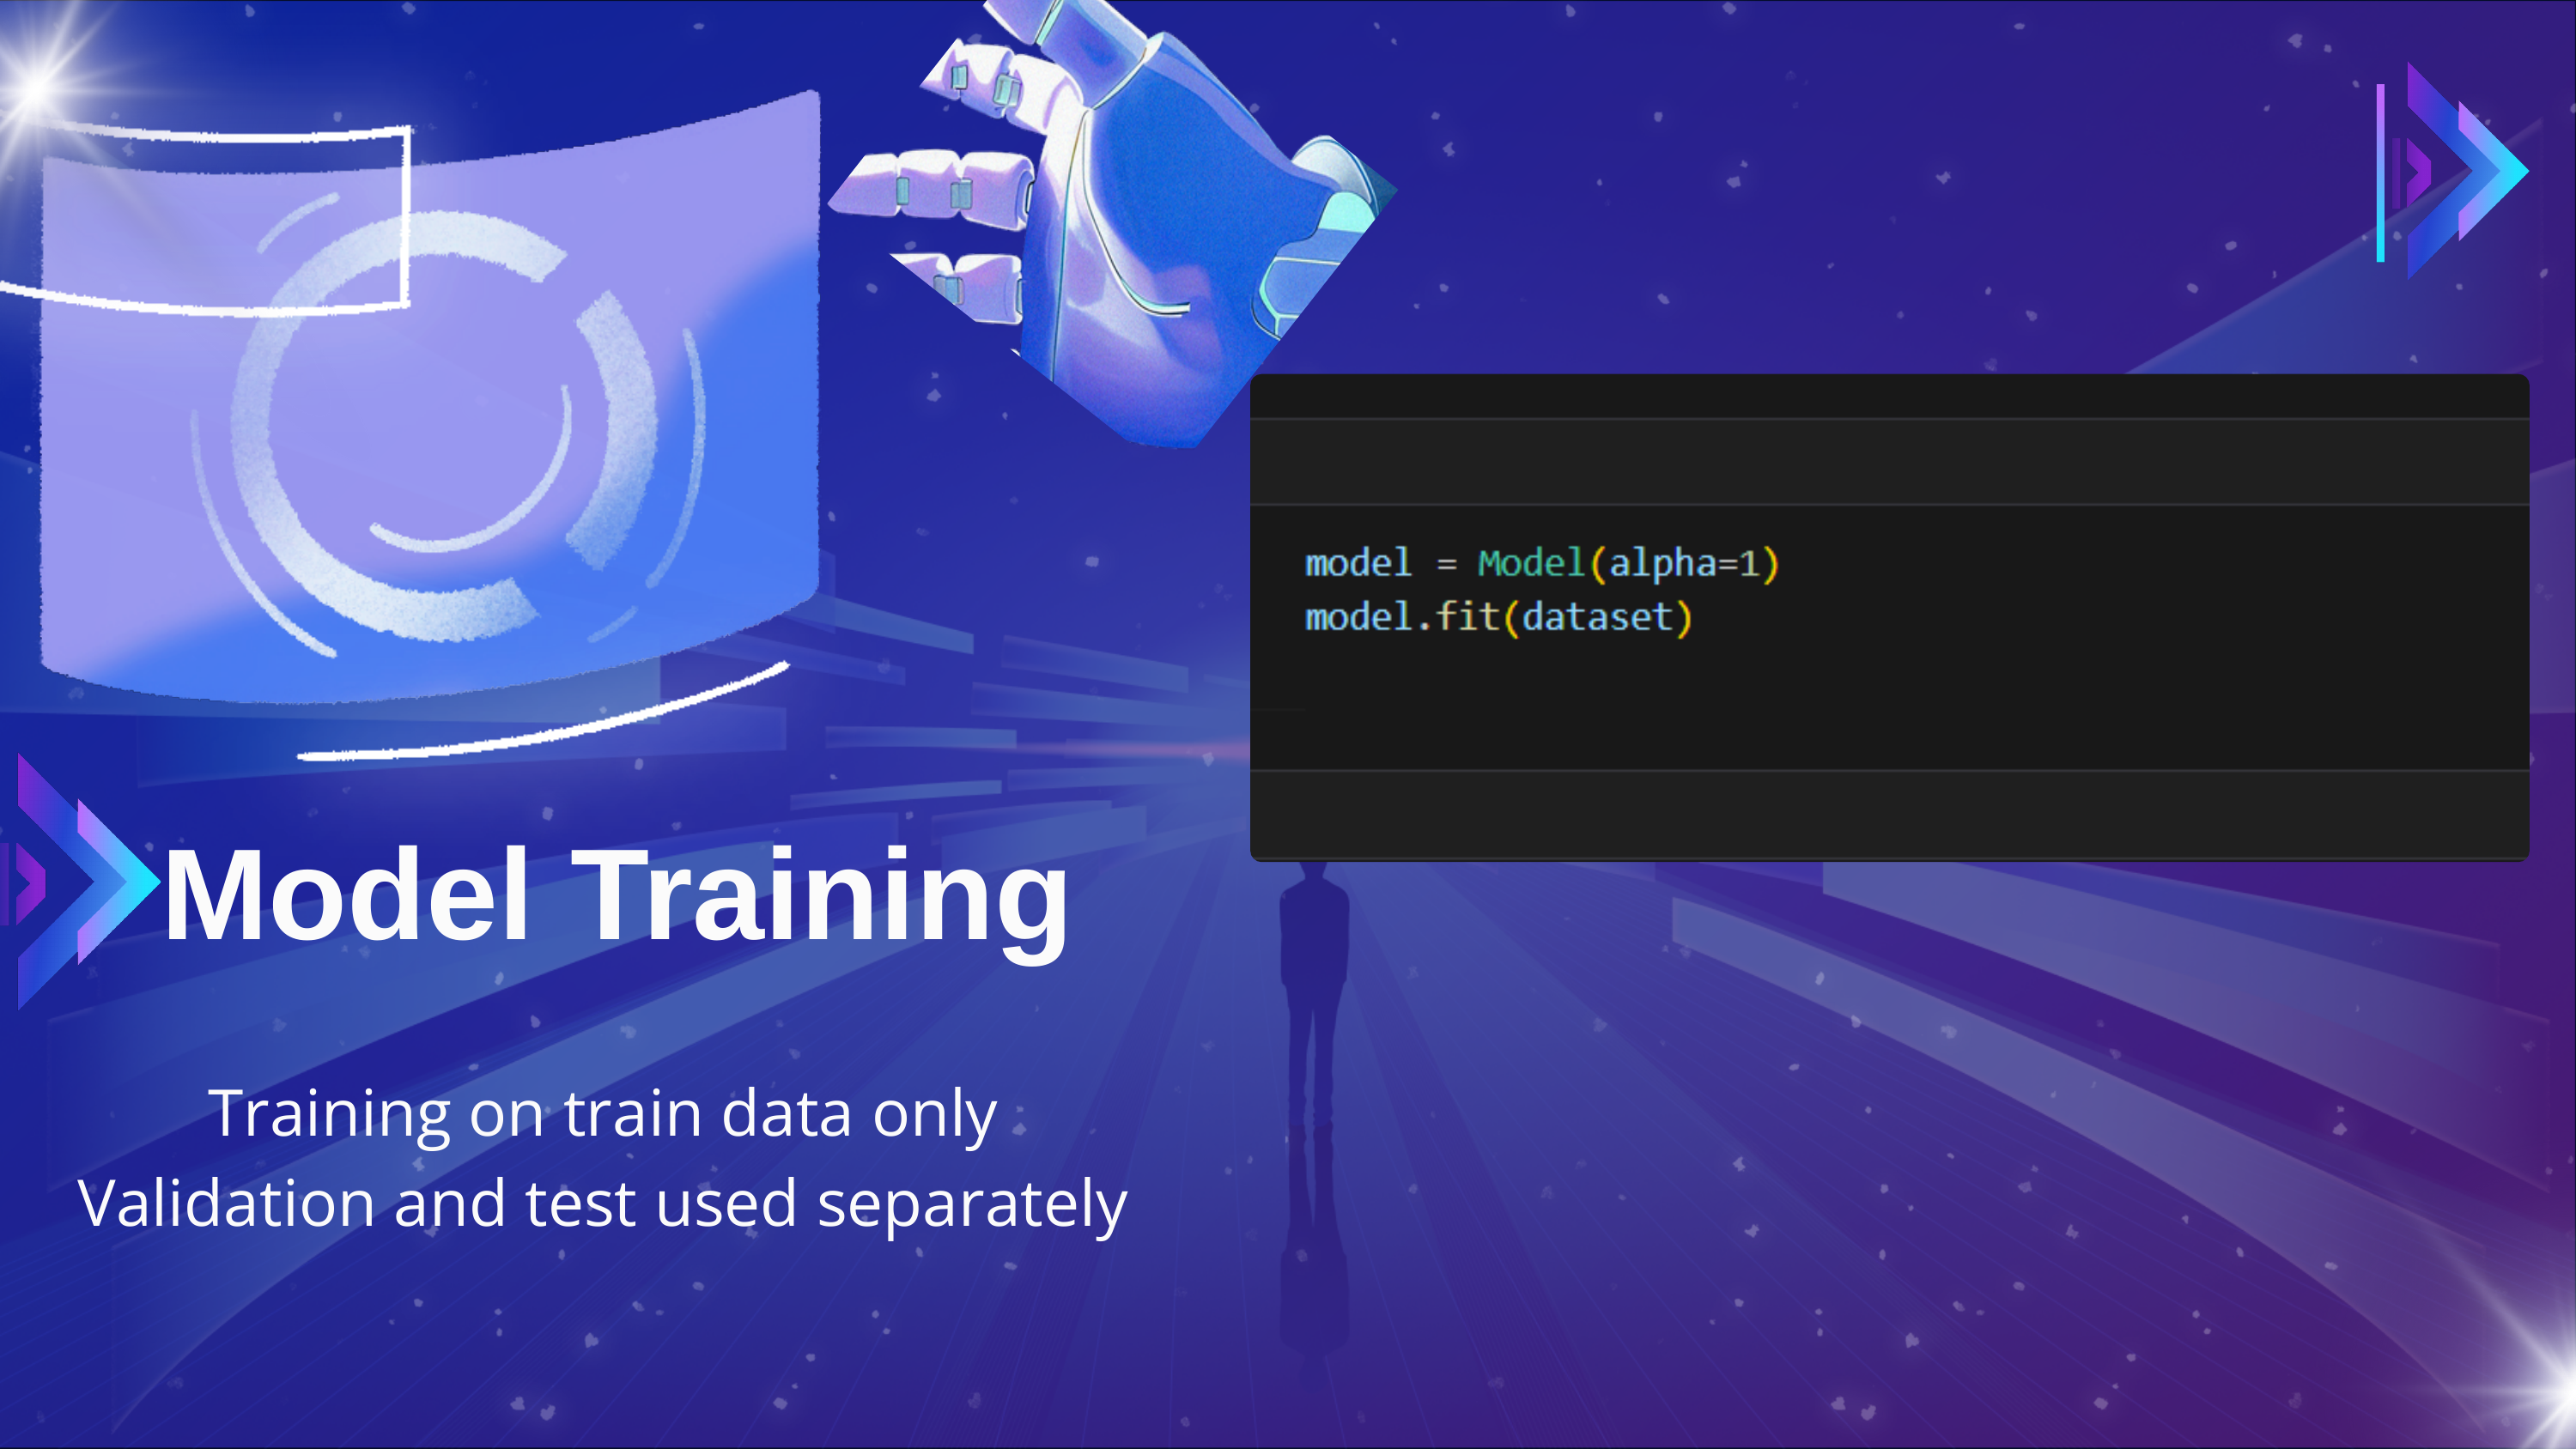

Model Training

Training on train data only
Validation and test used separately